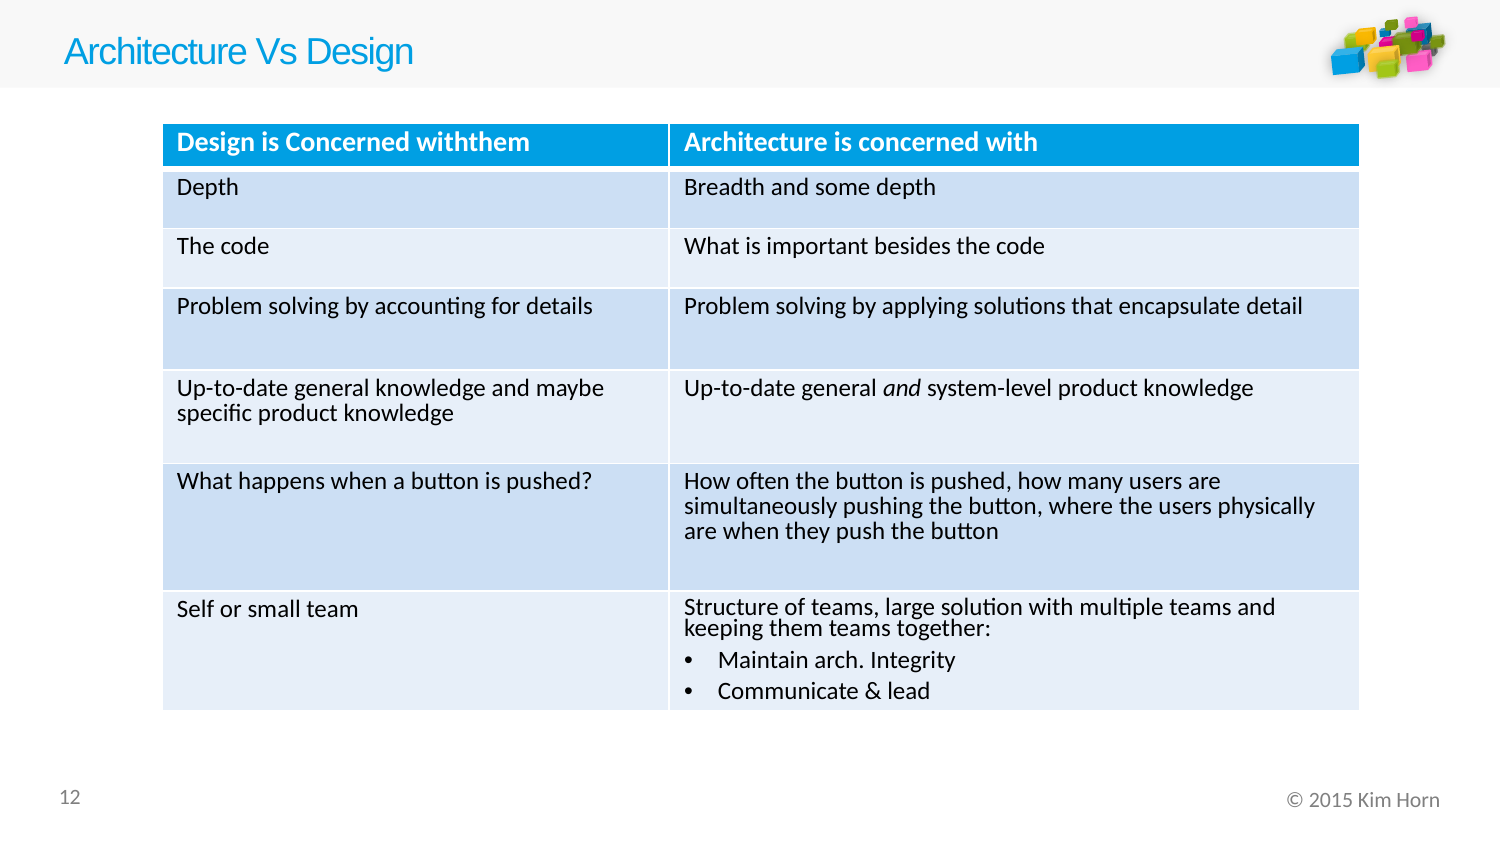

# Architecture Vs Design
| Design is Concerned withthem | Architecture is concerned with |
| --- | --- |
| Depth | Breadth and some depth |
| The code | What is important besides the code |
| Problem solving by accounting for details | Problem solving by applying solutions that encapsulate detail |
| Up-to-date general knowledge and maybe specific product knowledge | Up-to-date general and system-level product knowledge |
| What happens when a button is pushed? | How often the button is pushed, how many users are simultaneously pushing the button, where the users physically are when they push the button |
| Self or small team | Structure of teams, large solution with multiple teams and keeping them teams together: Maintain arch. Integrity Communicate & lead |